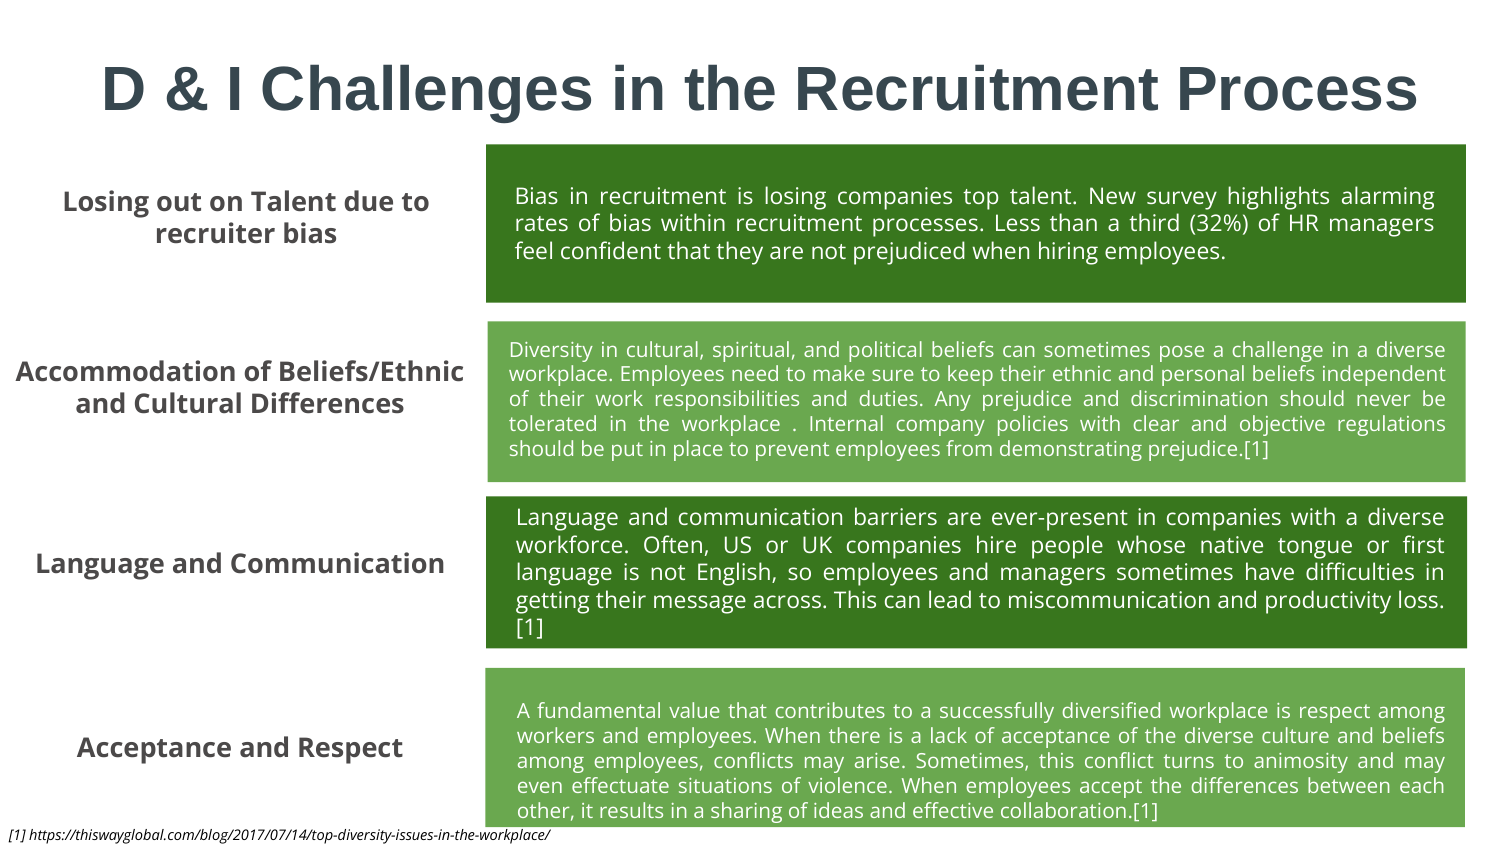

# D & I Challenges in the Recruitment Process

Bias in recruitment is losing companies top talent. New survey highlights alarming rates of bias within recruitment processes. Less than a third (32%) of HR managers feel confident that they are not prejudiced when hiring employees.

Losing out on Talent due to recruiter bias

Diversity in cultural, spiritual, and political beliefs can sometimes pose a challenge in a diverse workplace. Employees need to make sure to keep their ethnic and personal beliefs independent of their work responsibilities and duties. Any prejudice and discrimination should never be tolerated in the workplace . Internal company policies with clear and objective regulations should be put in place to prevent employees from demonstrating prejudice.[1]

Accommodation of Beliefs/Ethnic and Cultural Differences

Language and communication barriers are ever-present in companies with a diverse workforce. Often, US or UK companies hire people whose native tongue or first language is not English, so employees and managers sometimes have difficulties in getting their message across. This can lead to miscommunication and productivity loss.[1]

Language and Communication

A fundamental value that contributes to a successfully diversified workplace is respect among workers and employees. When there is a lack of acceptance of the diverse culture and beliefs among employees, conflicts may arise. Sometimes, this conflict turns to animosity and may even effectuate situations of violence. When employees accept the differences between each other, it results in a sharing of ideas and effective collaboration.[1]
Acceptance and Respect
[1] https://thiswayglobal.com/blog/2017/07/14/top-diversity-issues-in-the-workplace/